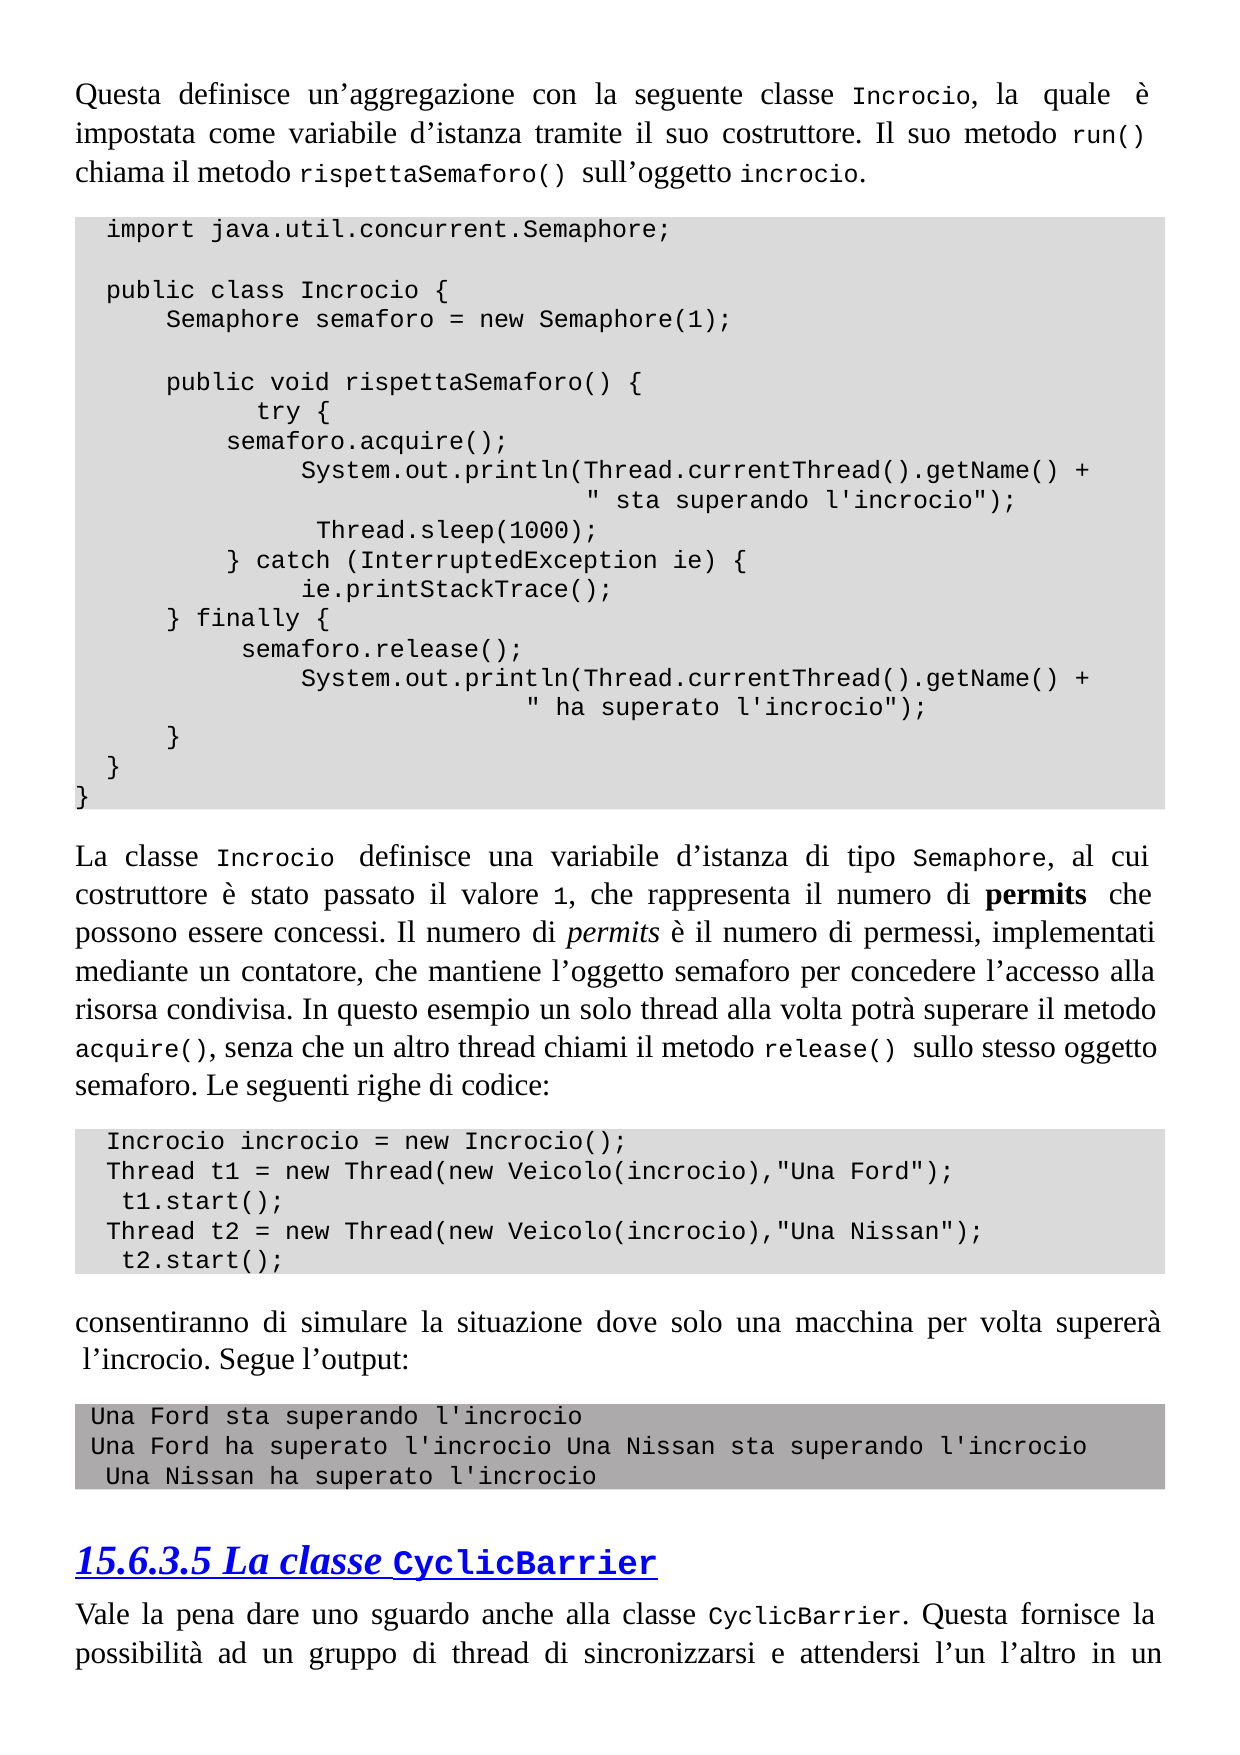

Questa definisce un’aggregazione con la seguente classe Incrocio, la quale è  impostata come variabile d’istanza tramite il suo costruttore. Il suo metodo run()  chiama il metodo rispettaSemaforo() sull’oggetto incrocio.
import java.util.concurrent.Semaphore;

public class Incrocio {
Semaphore semaforo = new Semaphore(1);

public void rispettaSemaforo() {  try {
semaforo.acquire();  System.out.println(Thread.currentThread().getName() +
" sta superando l'incrocio");  Thread.sleep(1000);
} catch (InterruptedException ie) {  ie.printStackTrace();
} finally {
semaforo.release();  System.out.println(Thread.currentThread().getName() +
" ha superato l'incrocio");
}
}
}
La classe Incrocio definisce una variabile d’istanza di tipo Semaphore, al cui  costruttore è stato passato il valore 1, che rappresenta il numero di permits che  possono essere concessi. Il numero di permits è il numero di permessi, implementati  mediante un contatore, che mantiene l’oggetto semaforo per concedere l’accesso alla  risorsa condivisa. In questo esempio un solo thread alla volta potrà superare il metodo  acquire(), senza che un altro thread chiami il metodo release() sullo stesso oggetto  semaforo. Le seguenti righe di codice:
Incrocio incrocio = new Incrocio();
Thread t1 = new Thread(new Veicolo(incrocio),"Una Ford");  t1.start();
Thread t2 = new Thread(new Veicolo(incrocio),"Una Nissan");  t2.start();
consentiranno di simulare la situazione dove solo una macchina per volta supererà  l’incrocio. Segue l’output:
Una Ford sta superando l'incrocio
Una Ford ha superato l'incrocio Una Nissan sta superando l'incrocio  Una Nissan ha superato l'incrocio
15.6.3.5 La classe CyclicBarrier
Vale la pena dare uno sguardo anche alla classe CyclicBarrier. Questa fornisce la  possibilità ad un gruppo di thread di sincronizzarsi e attendersi l’un l’altro in un